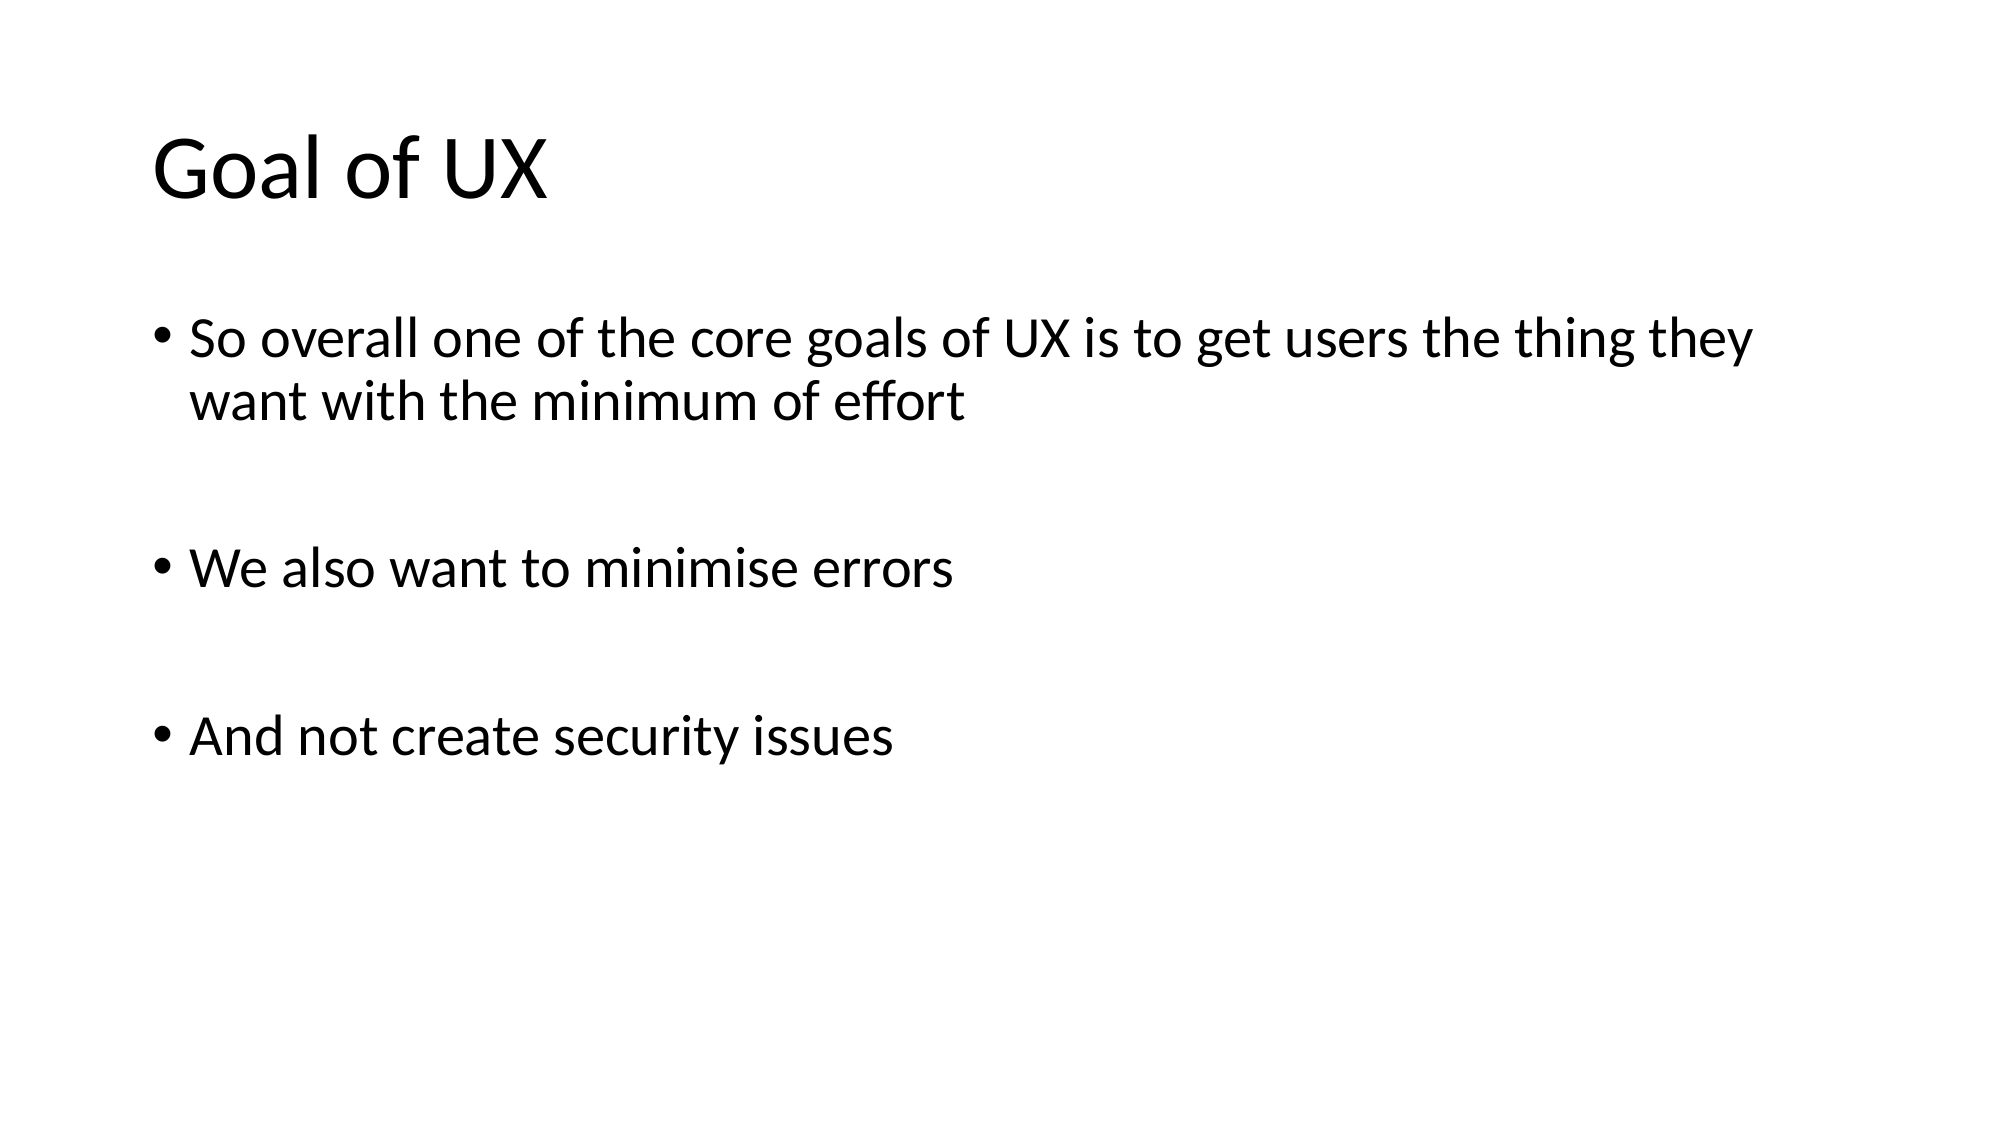

# Goal of UX
So overall one of the core goals of UX is to get users the thing they want with the minimum of effort

We also want to minimise errors

And not create security issues